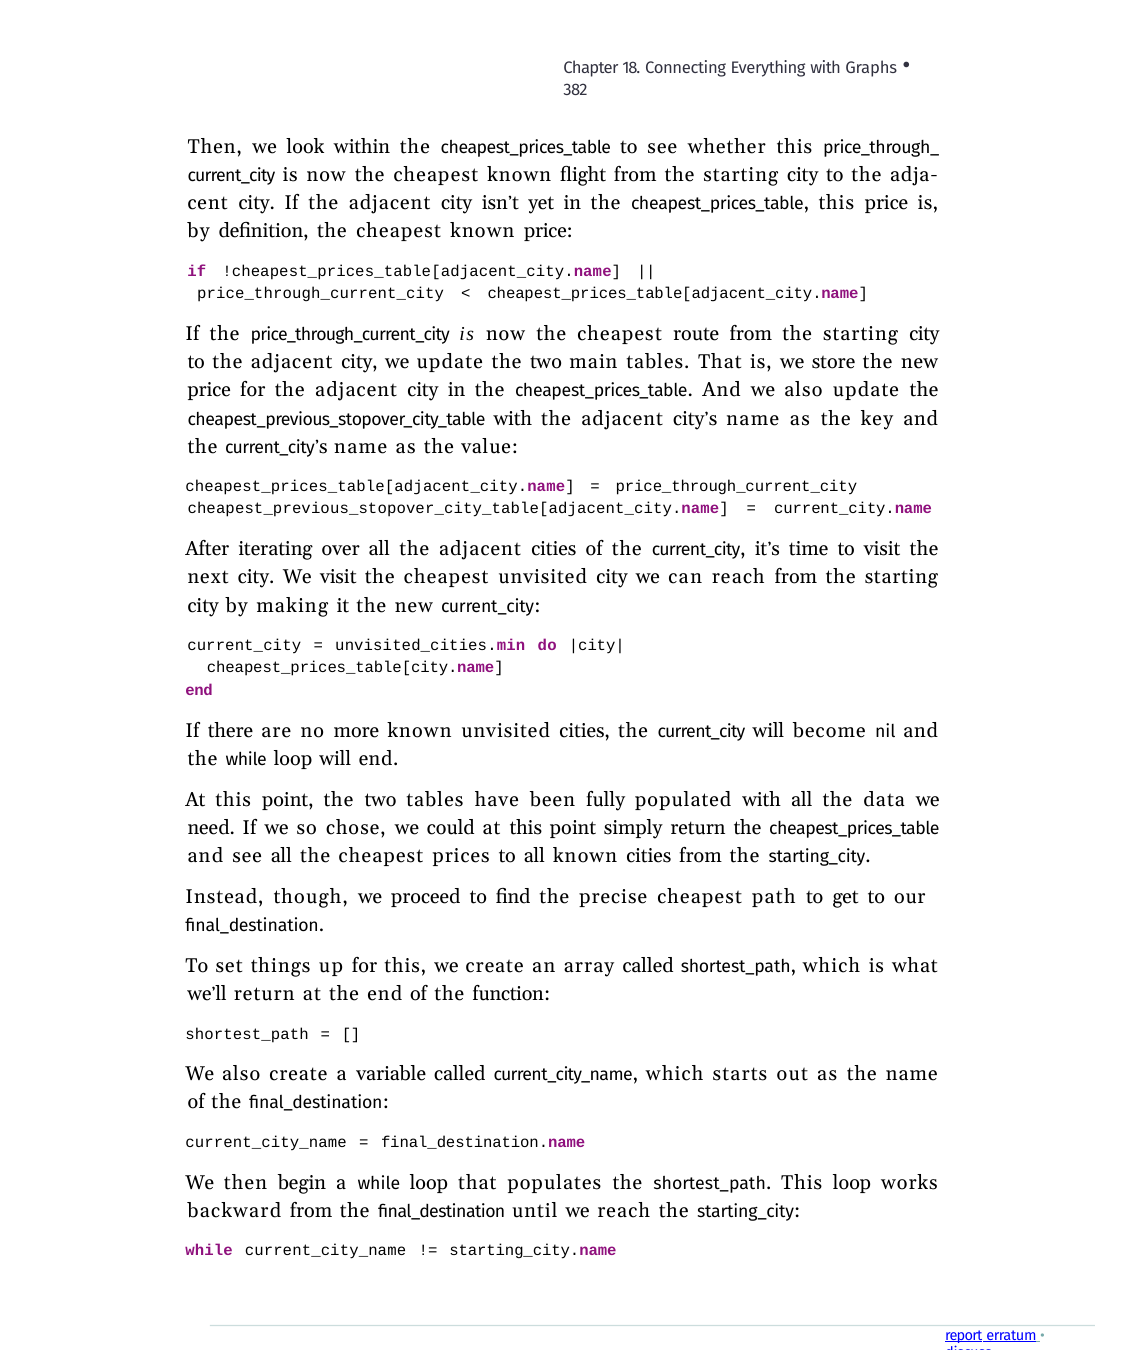

Chapter 18. Connecting Everything with Graphs • 382

Then, we look within the cheapest_prices_table to see whether this price_through_ current_city is now the cheapest known flight from the starting city to the adja- cent city. If the adjacent city isn’t yet in the cheapest_prices_table, this price is, by definition, the cheapest known price:
if !cheapest_prices_table[adjacent_city.name] || price_through_current_city < cheapest_prices_table[adjacent_city.name]
If the price_through_current_city is now the cheapest route from the starting city to the adjacent city, we update the two main tables. That is, we store the new price for the adjacent city in the cheapest_prices_table. And we also update the cheapest_previous_stopover_city_table with the adjacent city’s name as the key and the current_city’s name as the value:
cheapest_prices_table[adjacent_city.name] = price_through_current_city cheapest_previous_stopover_city_table[adjacent_city.name] = current_city.name
After iterating over all the adjacent cities of the current_city, it’s time to visit the next city. We visit the cheapest unvisited city we can reach from the starting city by making it the new current_city:
current_city = unvisited_cities.min do |city| cheapest_prices_table[city.name]
end
If there are no more known unvisited cities, the current_city will become nil and the while loop will end.
At this point, the two tables have been fully populated with all the data we need. If we so chose, we could at this point simply return the cheapest_prices_table and see all the cheapest prices to all known cities from the starting_city.
Instead, though, we proceed to find the precise cheapest path to get to our
final_destination.
To set things up for this, we create an array called shortest_path, which is what we’ll return at the end of the function:
shortest_path = []
We also create a variable called current_city_name, which starts out as the name of the final_destination:
current_city_name = final_destination.name
We then begin a while loop that populates the shortest_path. This loop works backward from the final_destination until we reach the starting_city:
while current_city_name != starting_city.name
report erratum • discuss